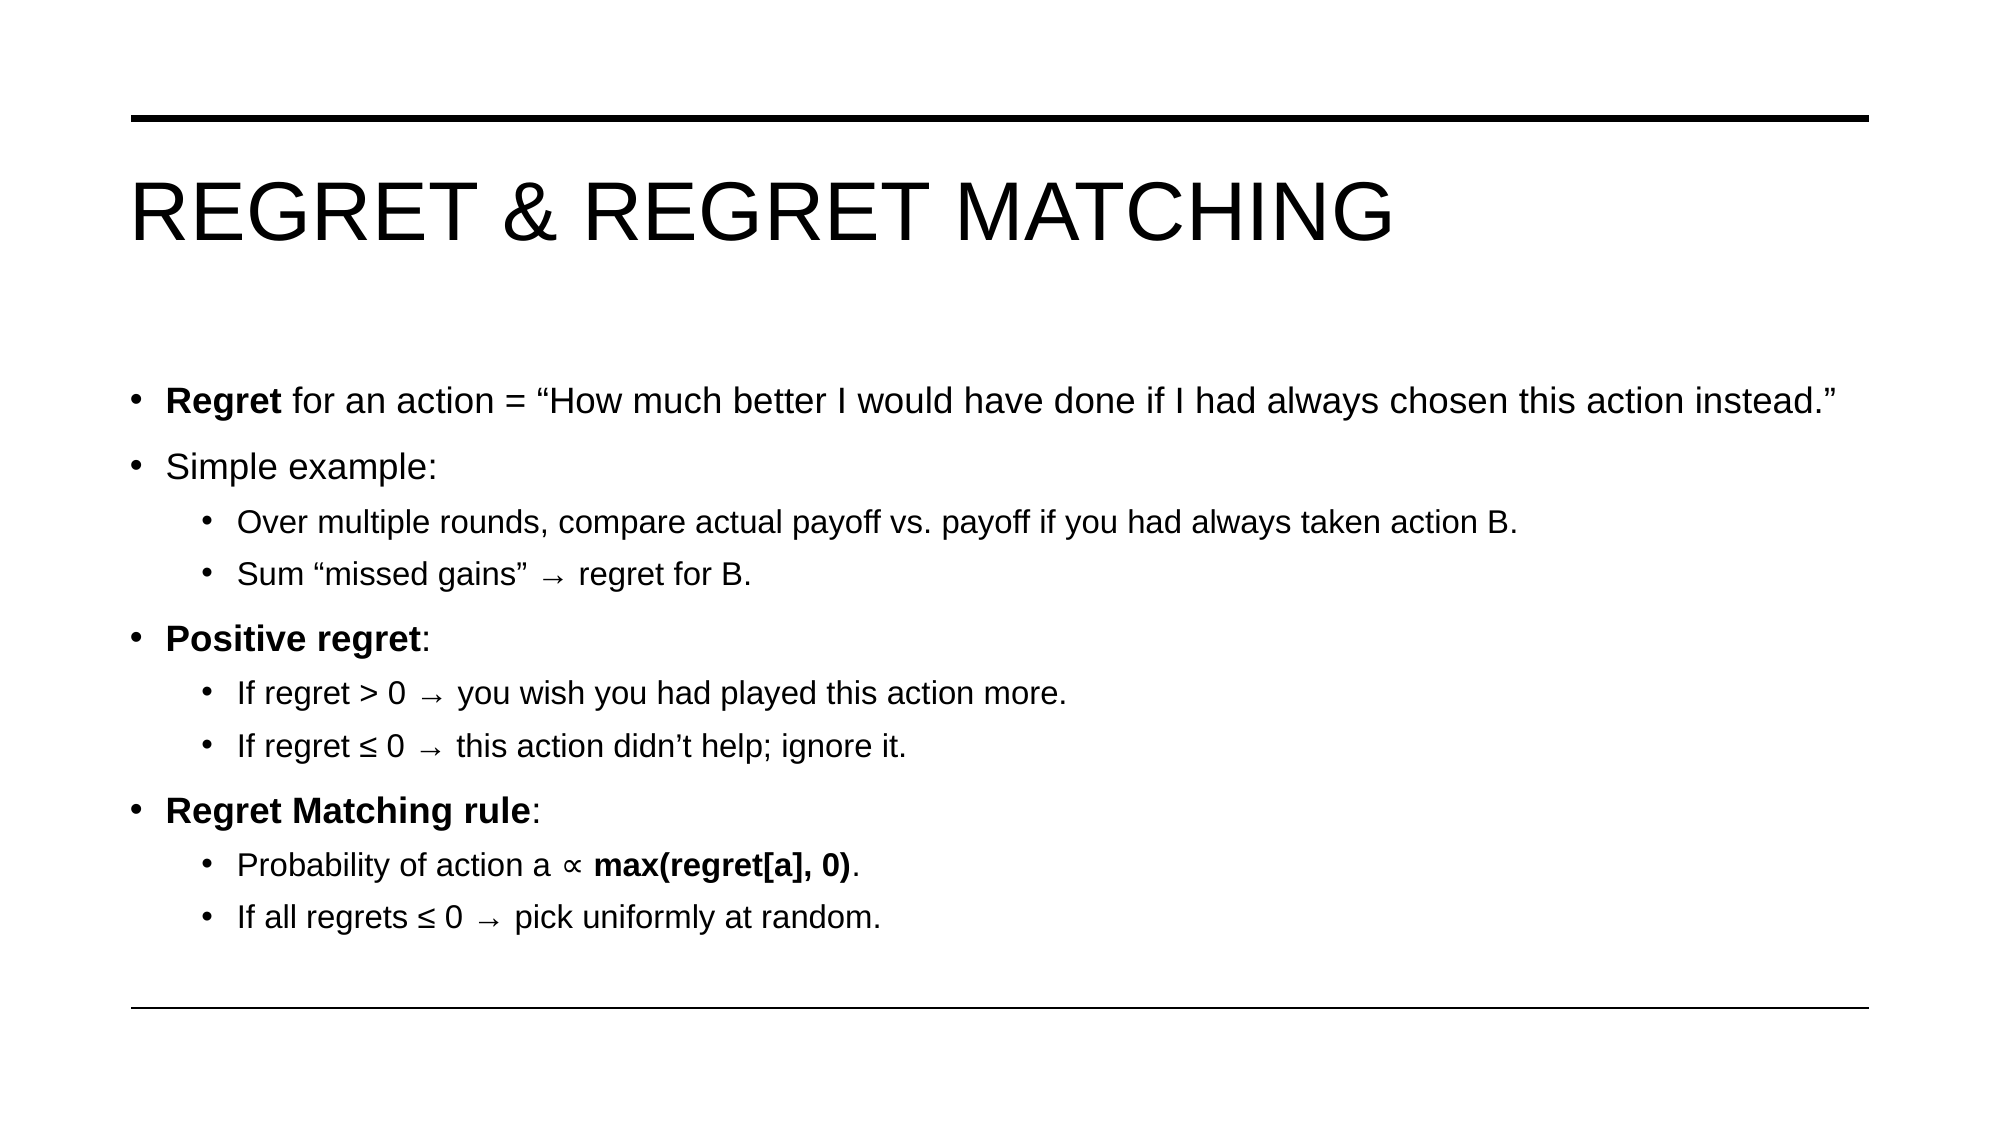

# Regret & Regret Matching
Regret for an action = “How much better I would have done if I had always chosen this action instead.”
Simple example:
Over multiple rounds, compare actual payoff vs. payoff if you had always taken action B.
Sum “missed gains” → regret for B.
Positive regret:
If regret > 0 → you wish you had played this action more.
If regret ≤ 0 → this action didn’t help; ignore it.
Regret Matching rule:
Probability of action a ∝ max(regret[a], 0).
If all regrets ≤ 0 → pick uniformly at random.